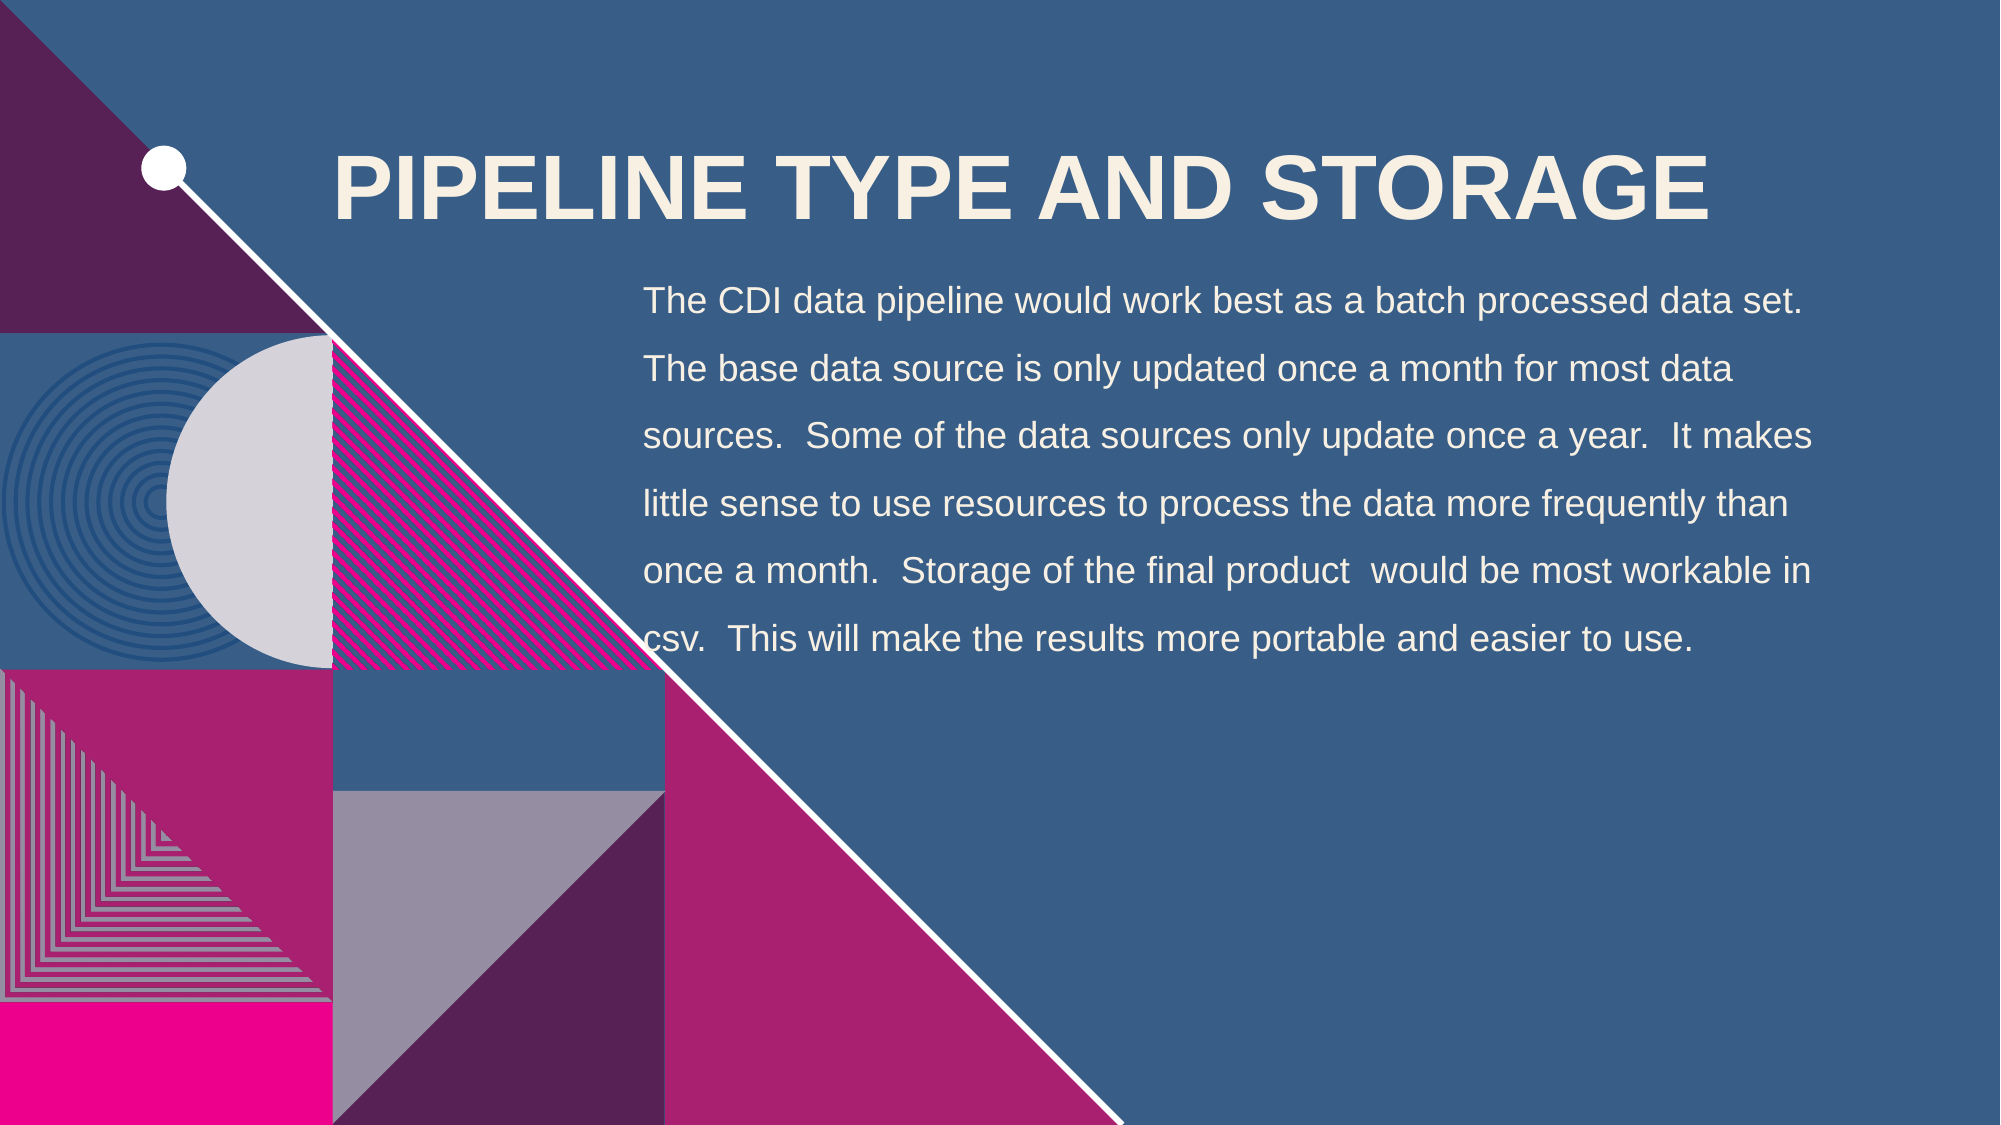

# Pipeline type and storage
The CDI data pipeline would work best as a batch processed data set.  The base data source is only updated once a month for most data sources.  Some of the data sources only update once a year.  It makes little sense to use resources to process the data more frequently than once a month.  Storage of the final product  would be most workable in csv.  This will make the results more portable and easier to use.